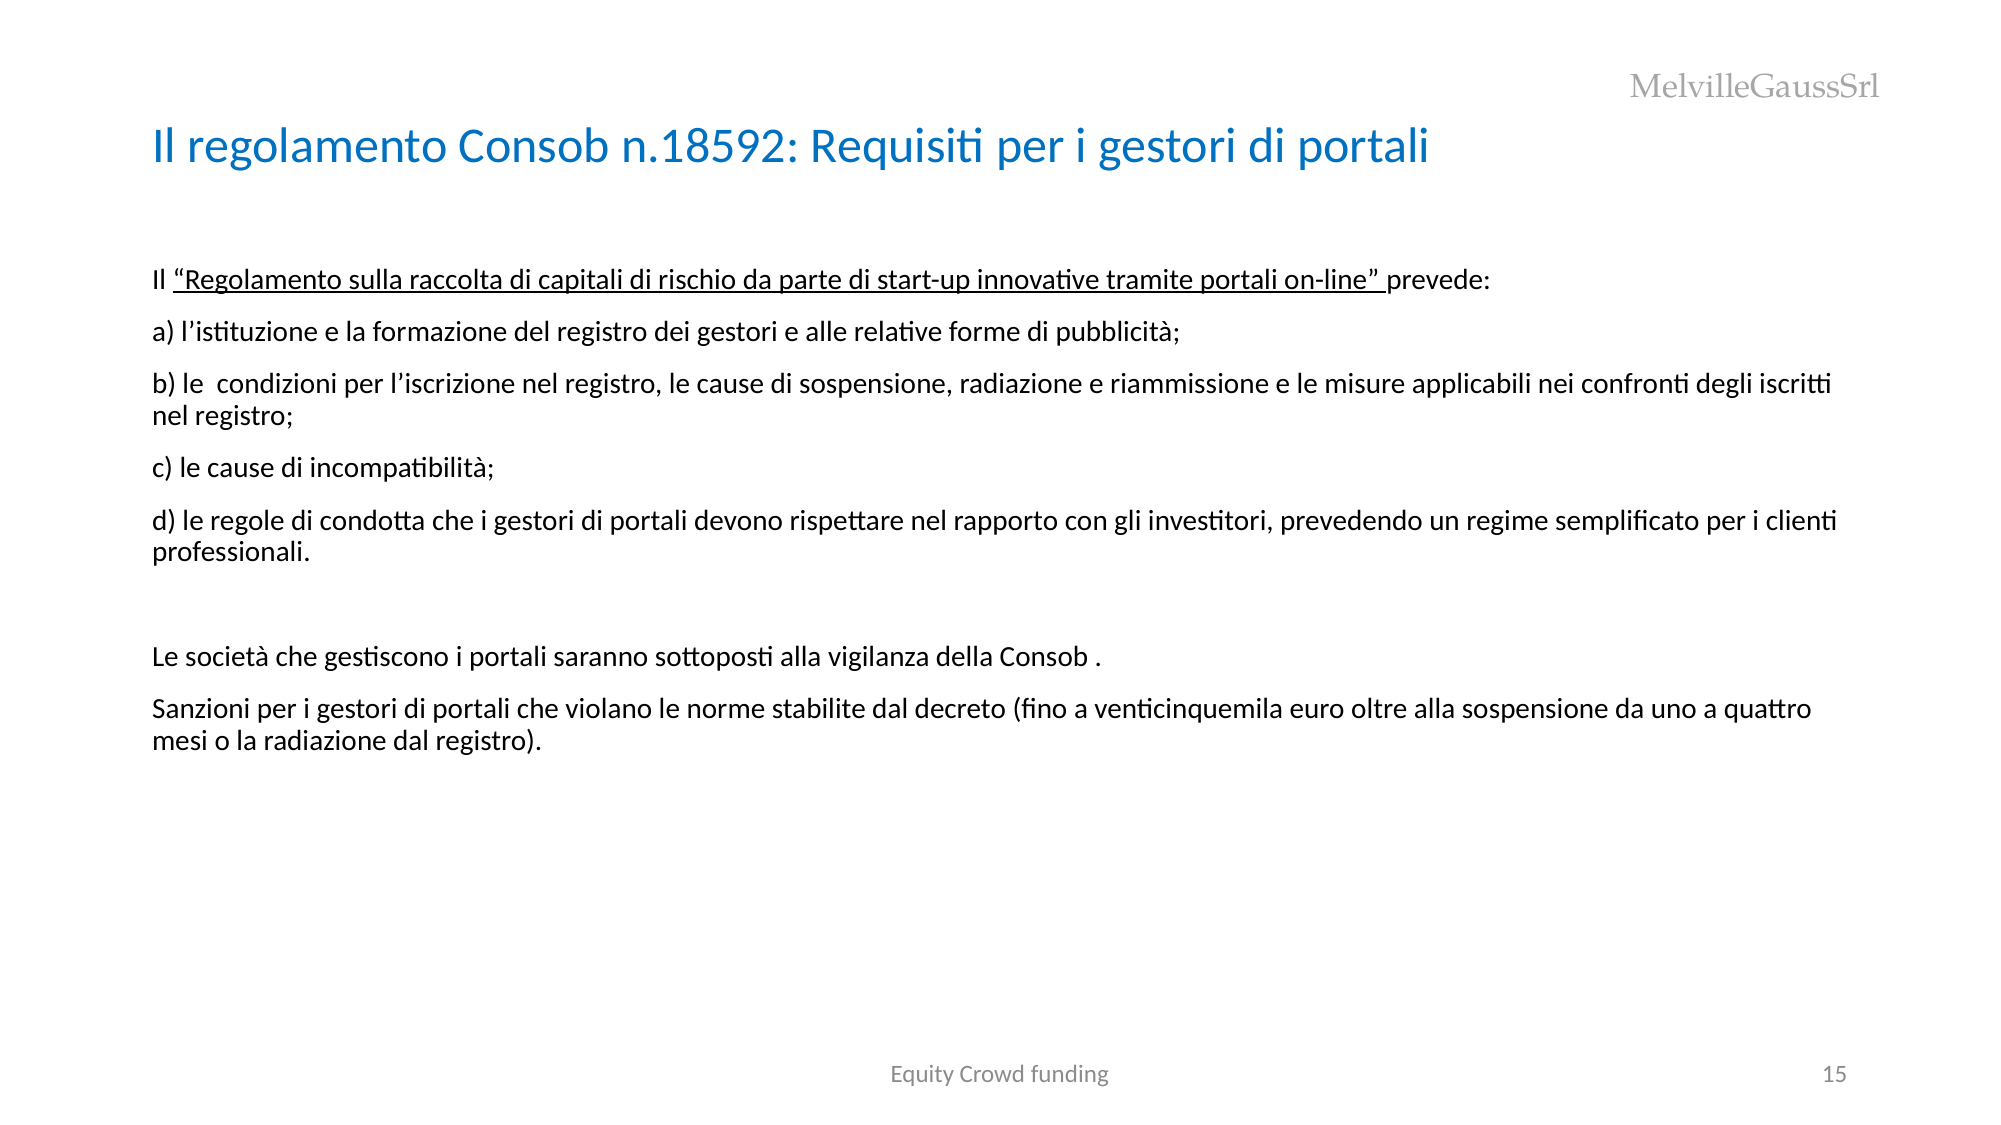

Il regolamento Consob n.18592: Requisiti per i gestori di portali

Il “Regolamento sulla raccolta di capitali di rischio da parte di start-up innovative tramite portali on-line” prevede:
a) l’istituzione e la formazione del registro dei gestori e alle relative forme di pubblicità;
b) le  condizioni per l’iscrizione nel registro, le cause di sospensione, radiazione e riammissione e le misure applicabili nei confronti degli iscritti nel registro;
c) le cause di incompatibilità;
d) le regole di condotta che i gestori di portali devono rispettare nel rapporto con gli investitori, prevedendo un regime semplificato per i clienti professionali.

Le società che gestiscono i portali saranno sottoposti alla vigilanza della Consob .
Sanzioni per i gestori di portali che violano le norme stabilite dal decreto (fino a venticinquemila euro oltre alla sospensione da uno a quattro mesi o la radiazione dal registro).

Equity Crowd funding
15